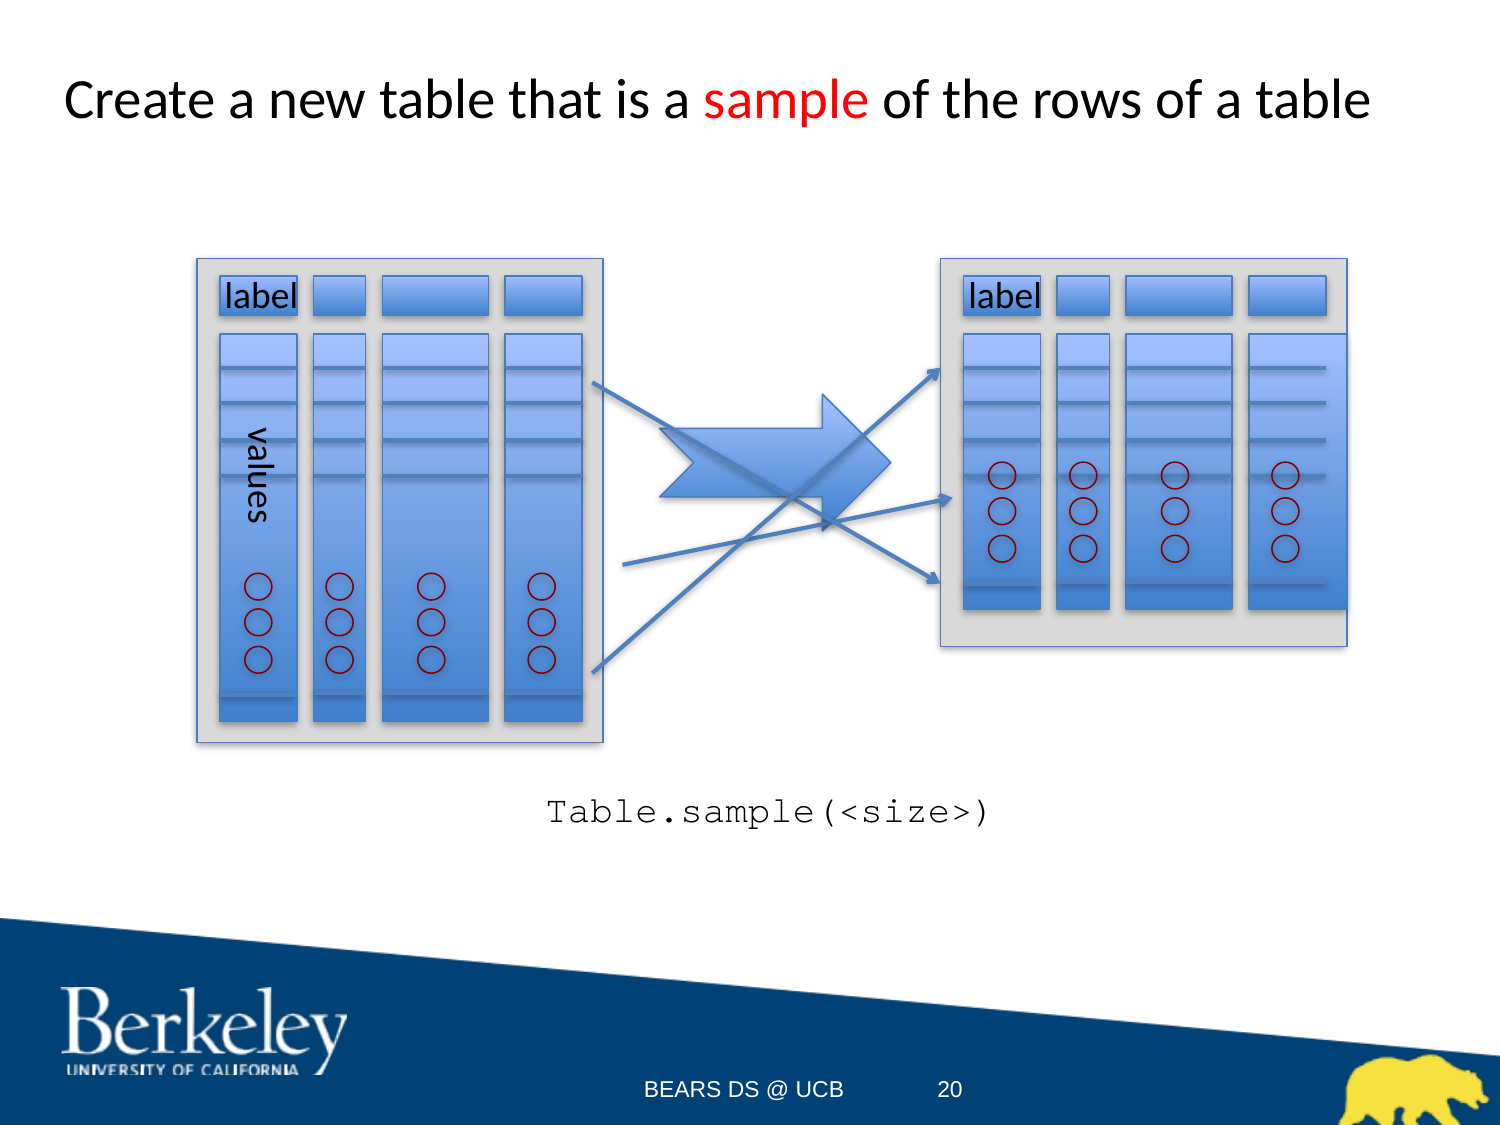

# Create a new table that is a sample of the rows of a table

label

values

label

Table.sample(<size>)
BEARS DS @ UCB
20